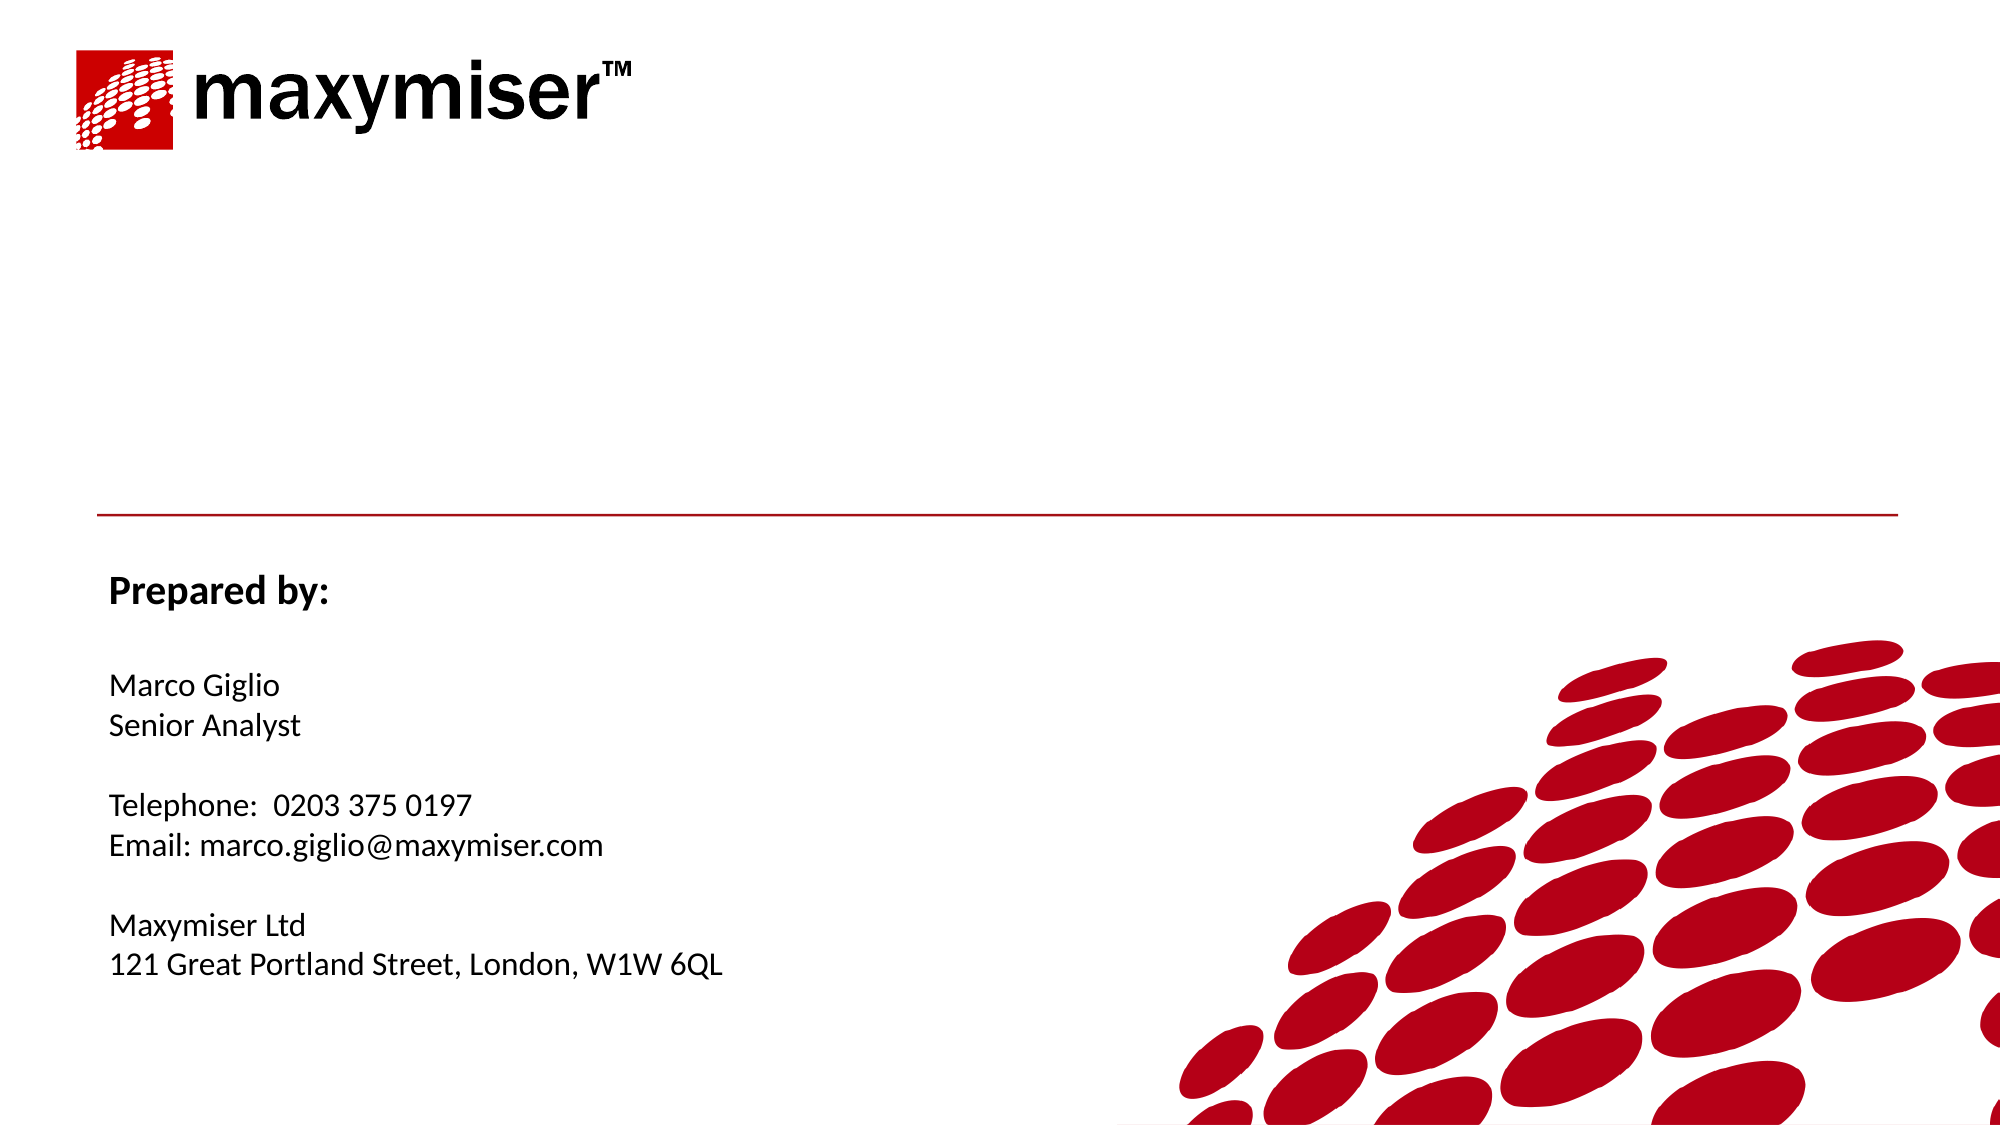

Prepared by:

Marco Giglio
Senior Analyst

Telephone:  0203 375 0197
Email: marco.giglio@maxymiser.com

Maxymiser Ltd
121 Great Portland Street, London, W1W 6QL